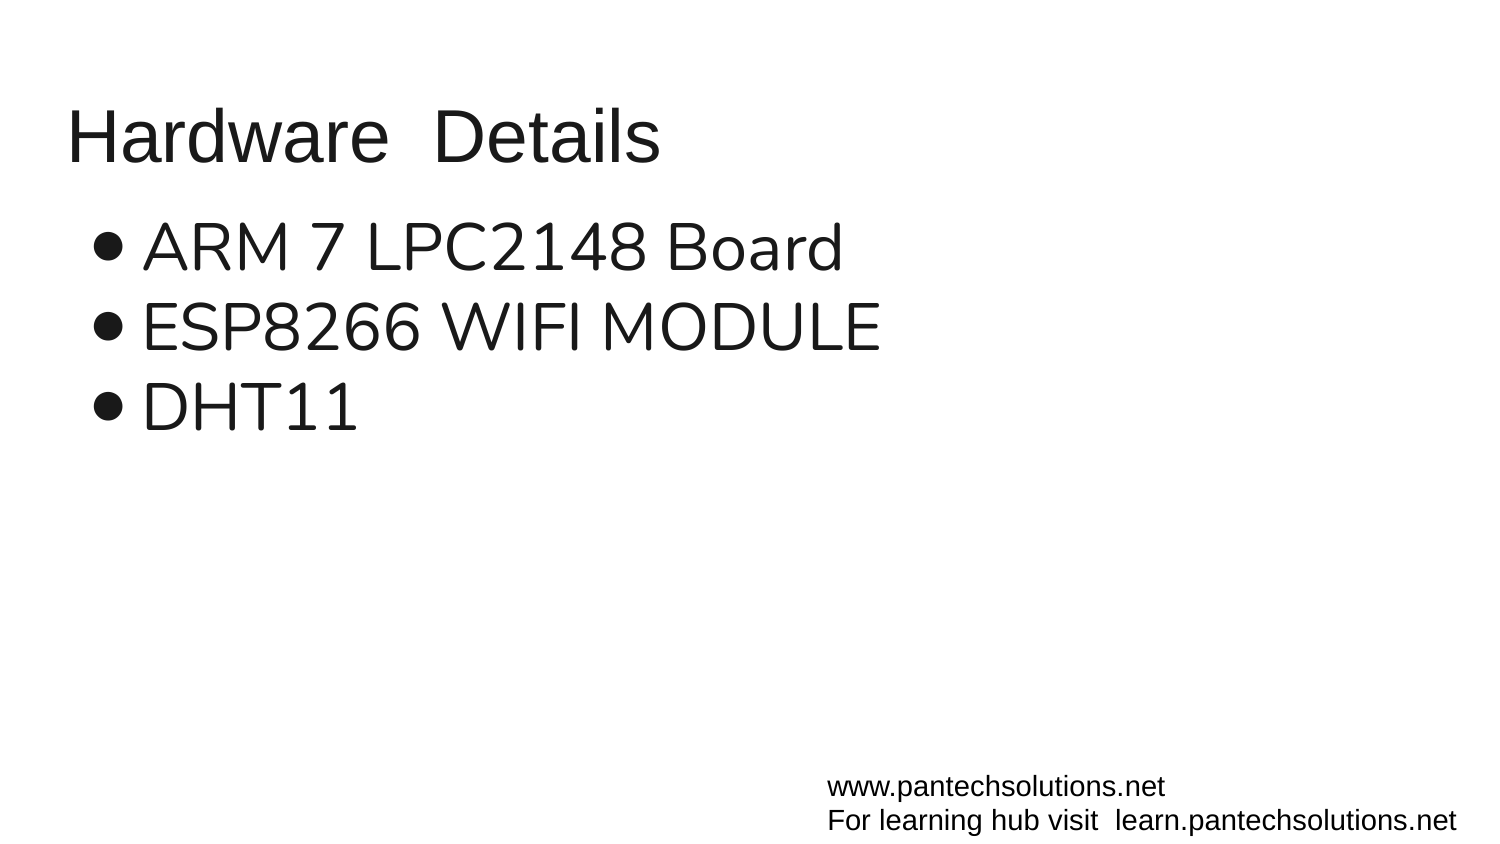

# Hardware  Details
ARM 7 LPC2148 Board
ESP8266 WIFI MODULE
DHT11
www.pantechsolutions.net
For learning hub visit  learn.pantechsolutions.net